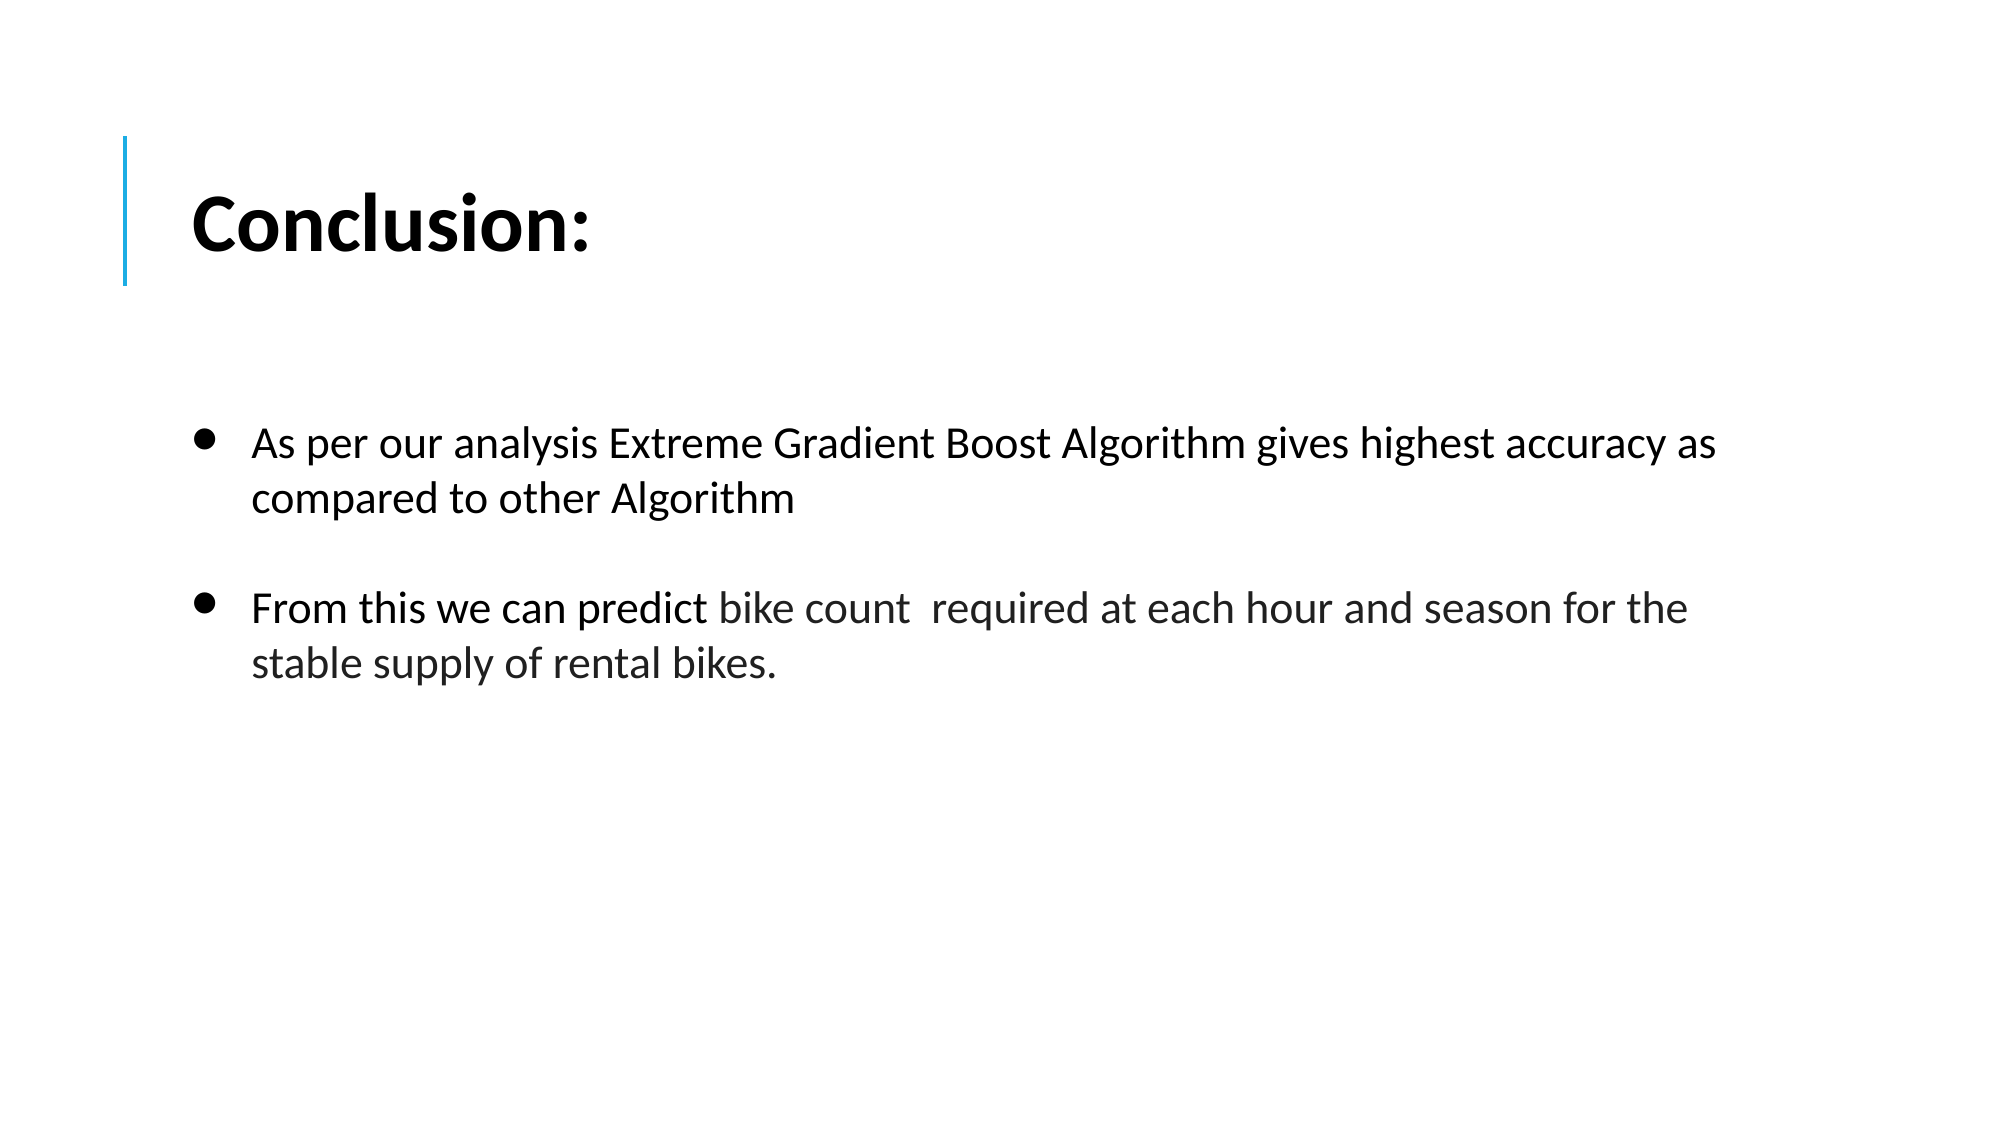

Conclusion:
As per our analysis Extreme Gradient Boost Algorithm gives highest accuracy as compared to other Algorithm

From this we can predict bike count  required at each hour and season for the stable supply of rental bikes.